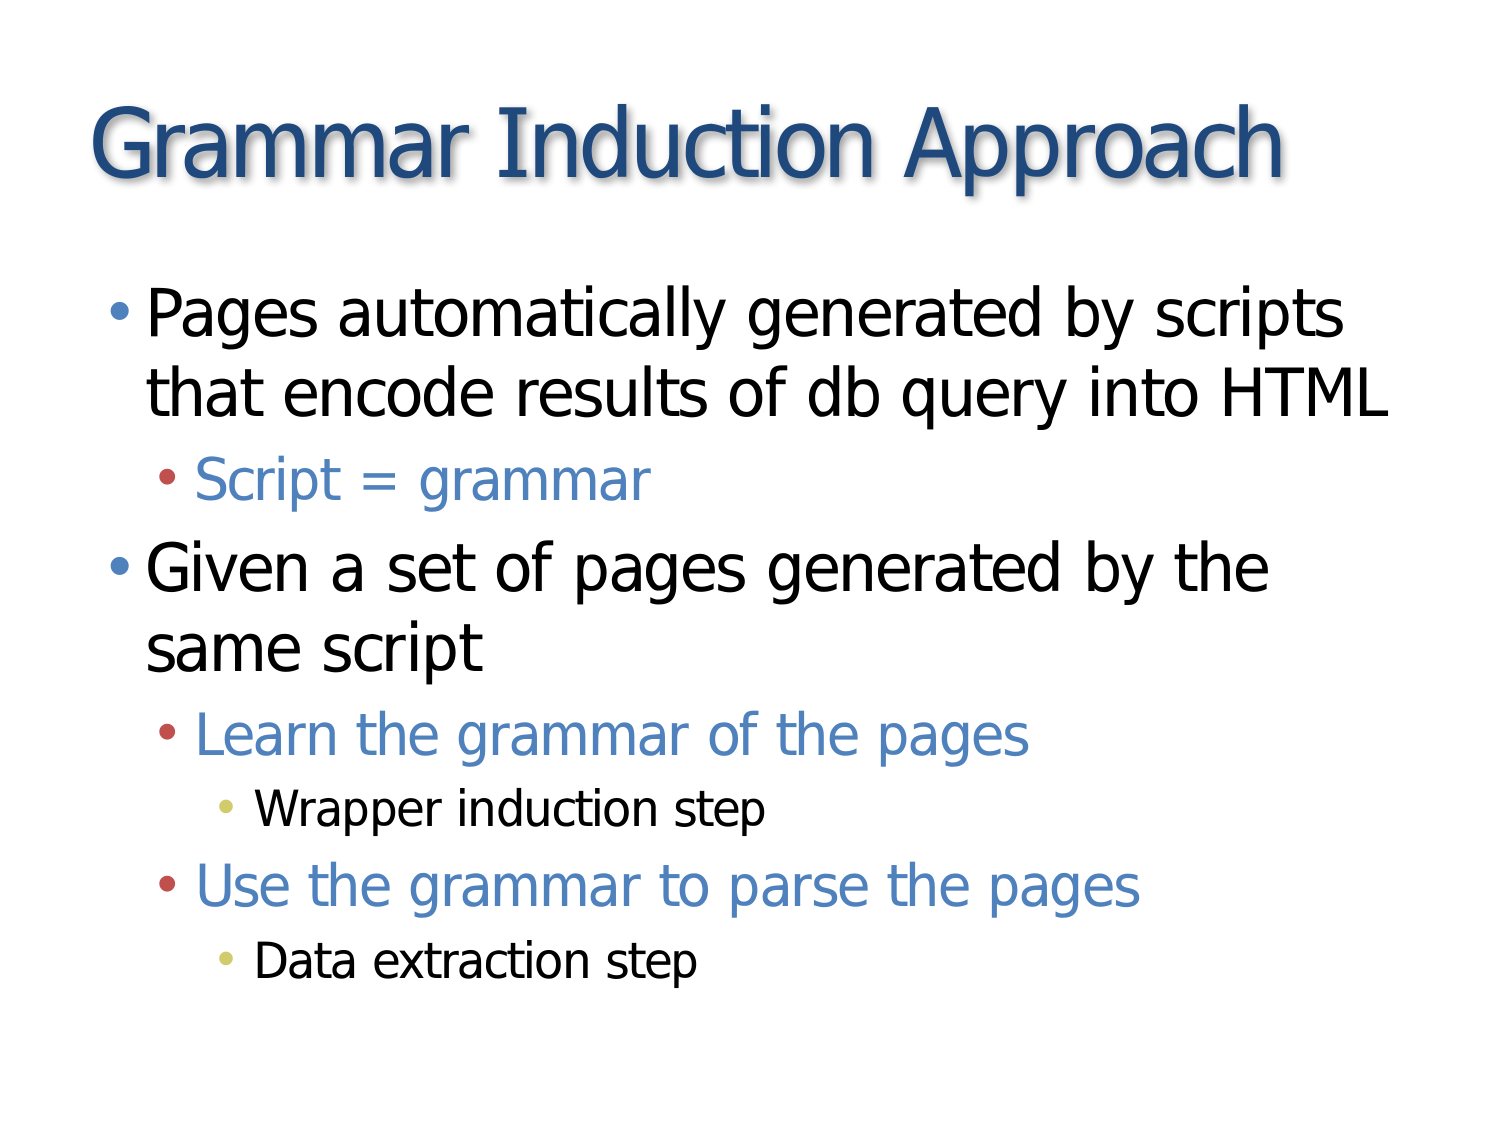

February 1, 2018
University of Southern California
5
# Grammar Induction Approach
Pages automatically generated by scripts that encode results of db query into HTML
Script = grammar
Given a set of pages generated by the same script
Learn the grammar of the pages
Wrapper induction step
Use the grammar to parse the pages
Data extraction step